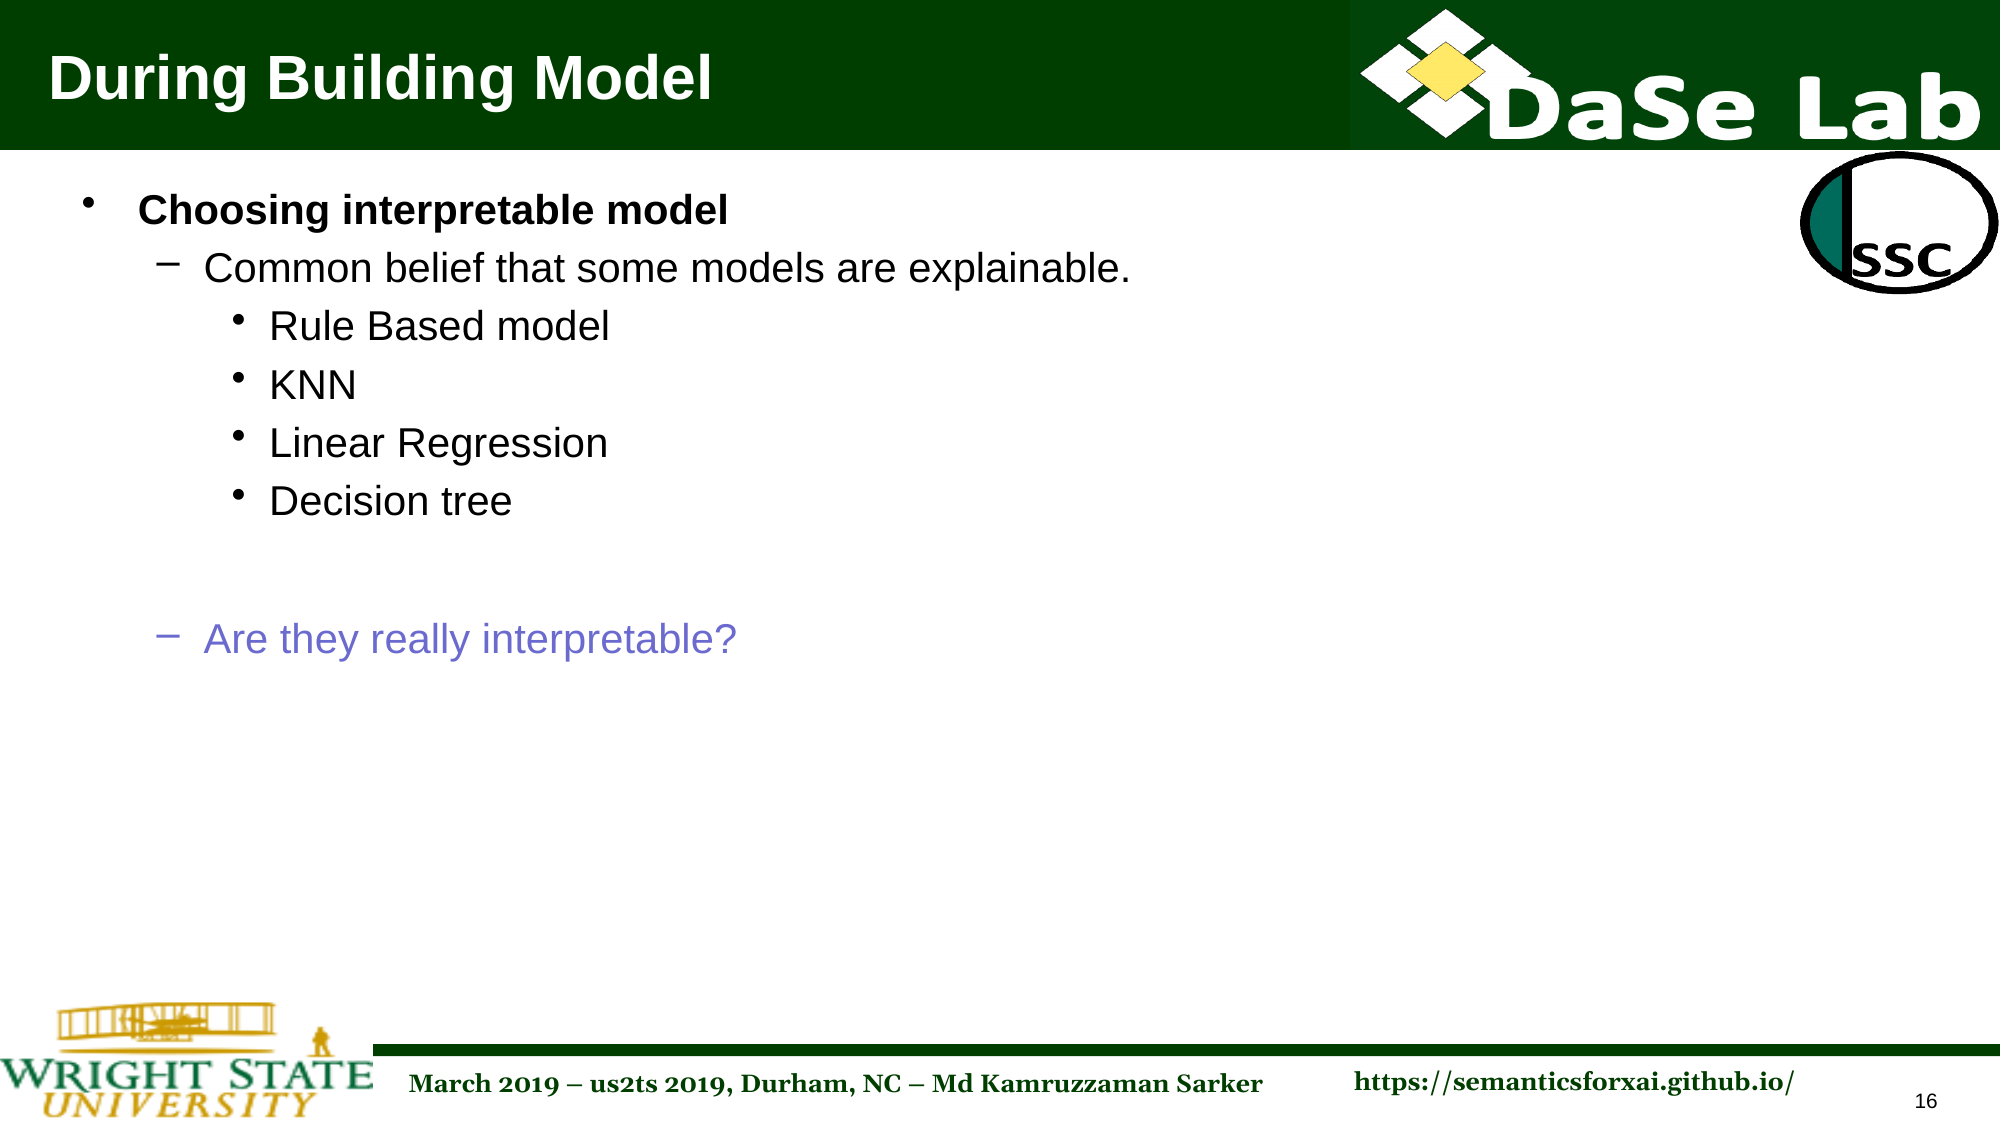

# During Building Model
Choosing interpretable model
Common belief that some models are explainable.
Rule Based model
KNN
Linear Regression
Decision tree

Are they really interpretable?